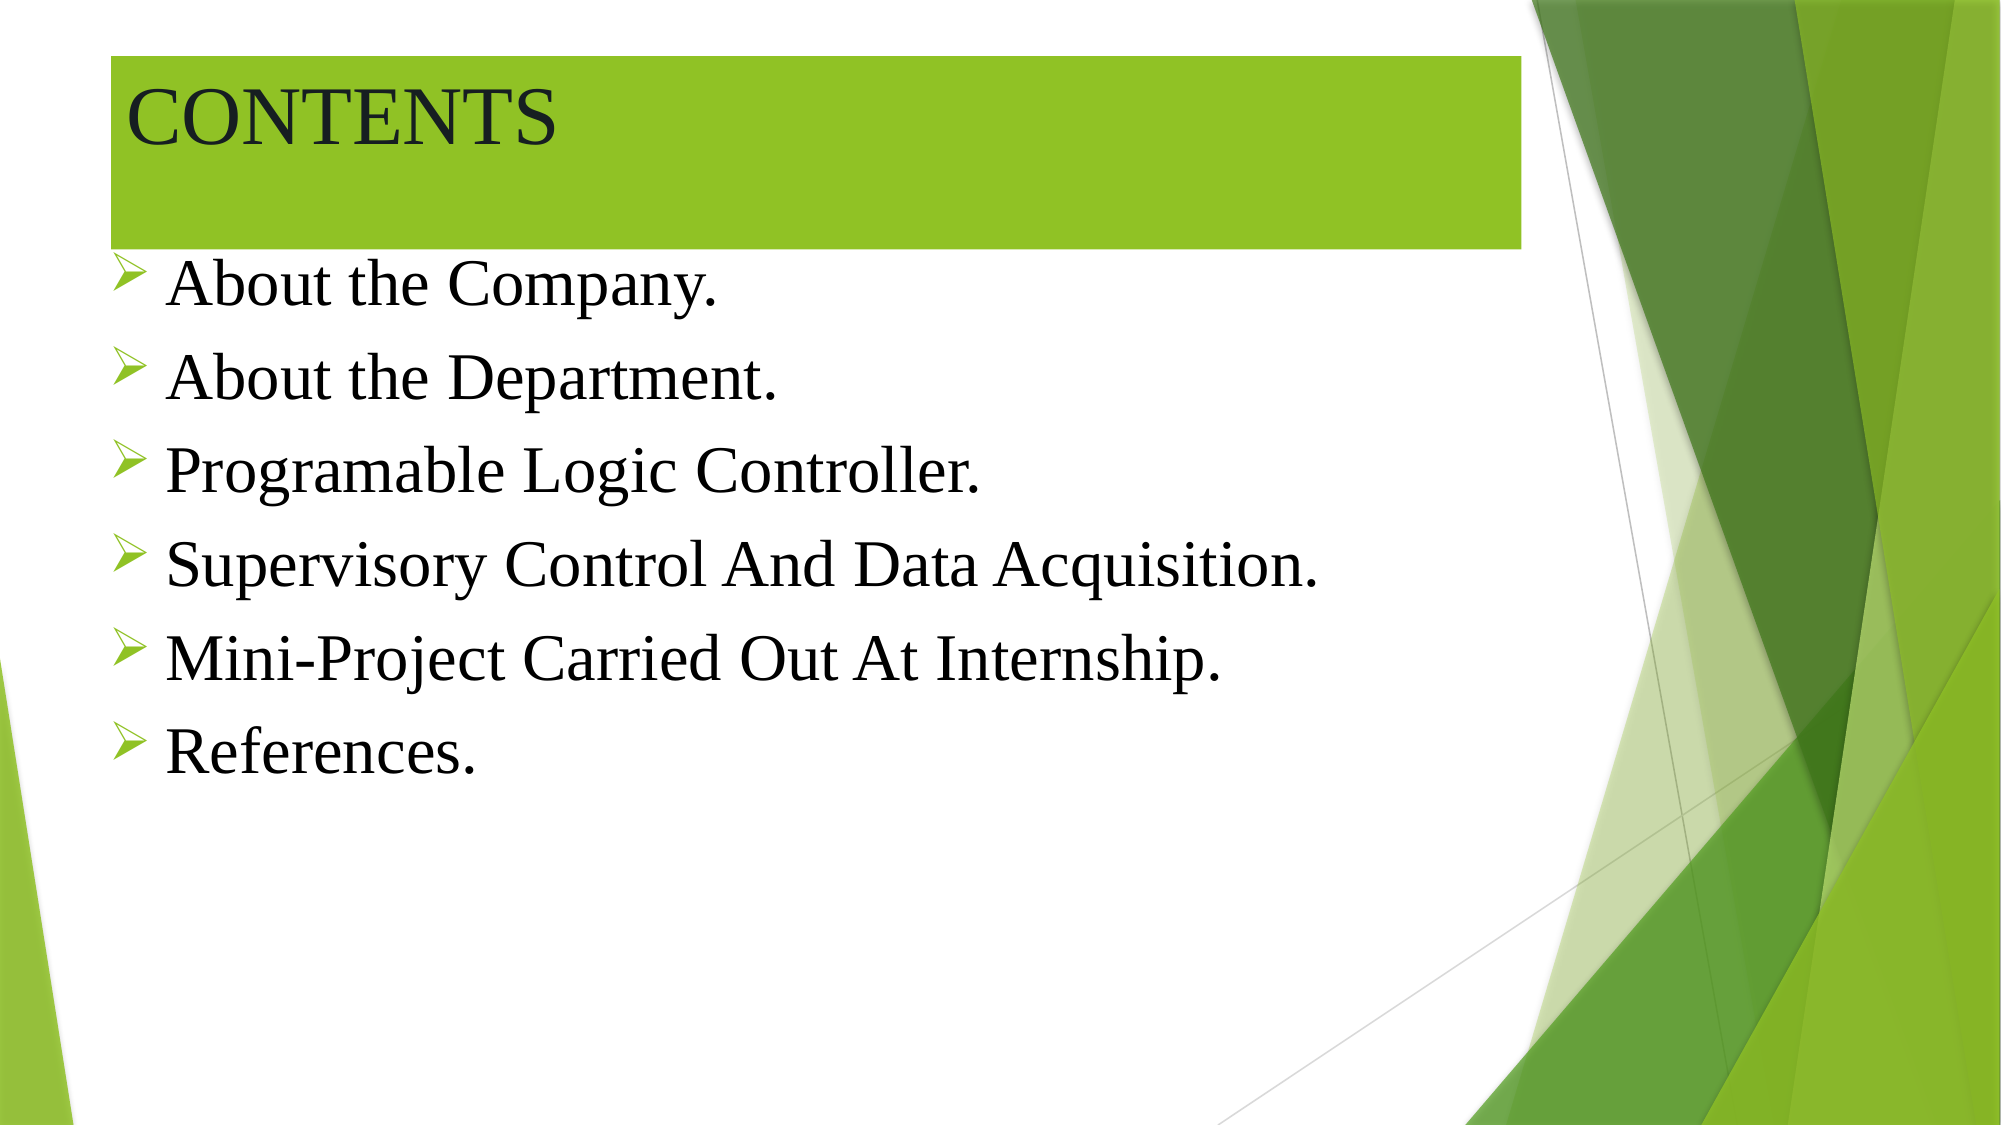

# CONTENTS
About the Company.
About the Department.
Programable Logic Controller.
Supervisory Control And Data Acquisition.
Mini-Project Carried Out At Internship.
References.